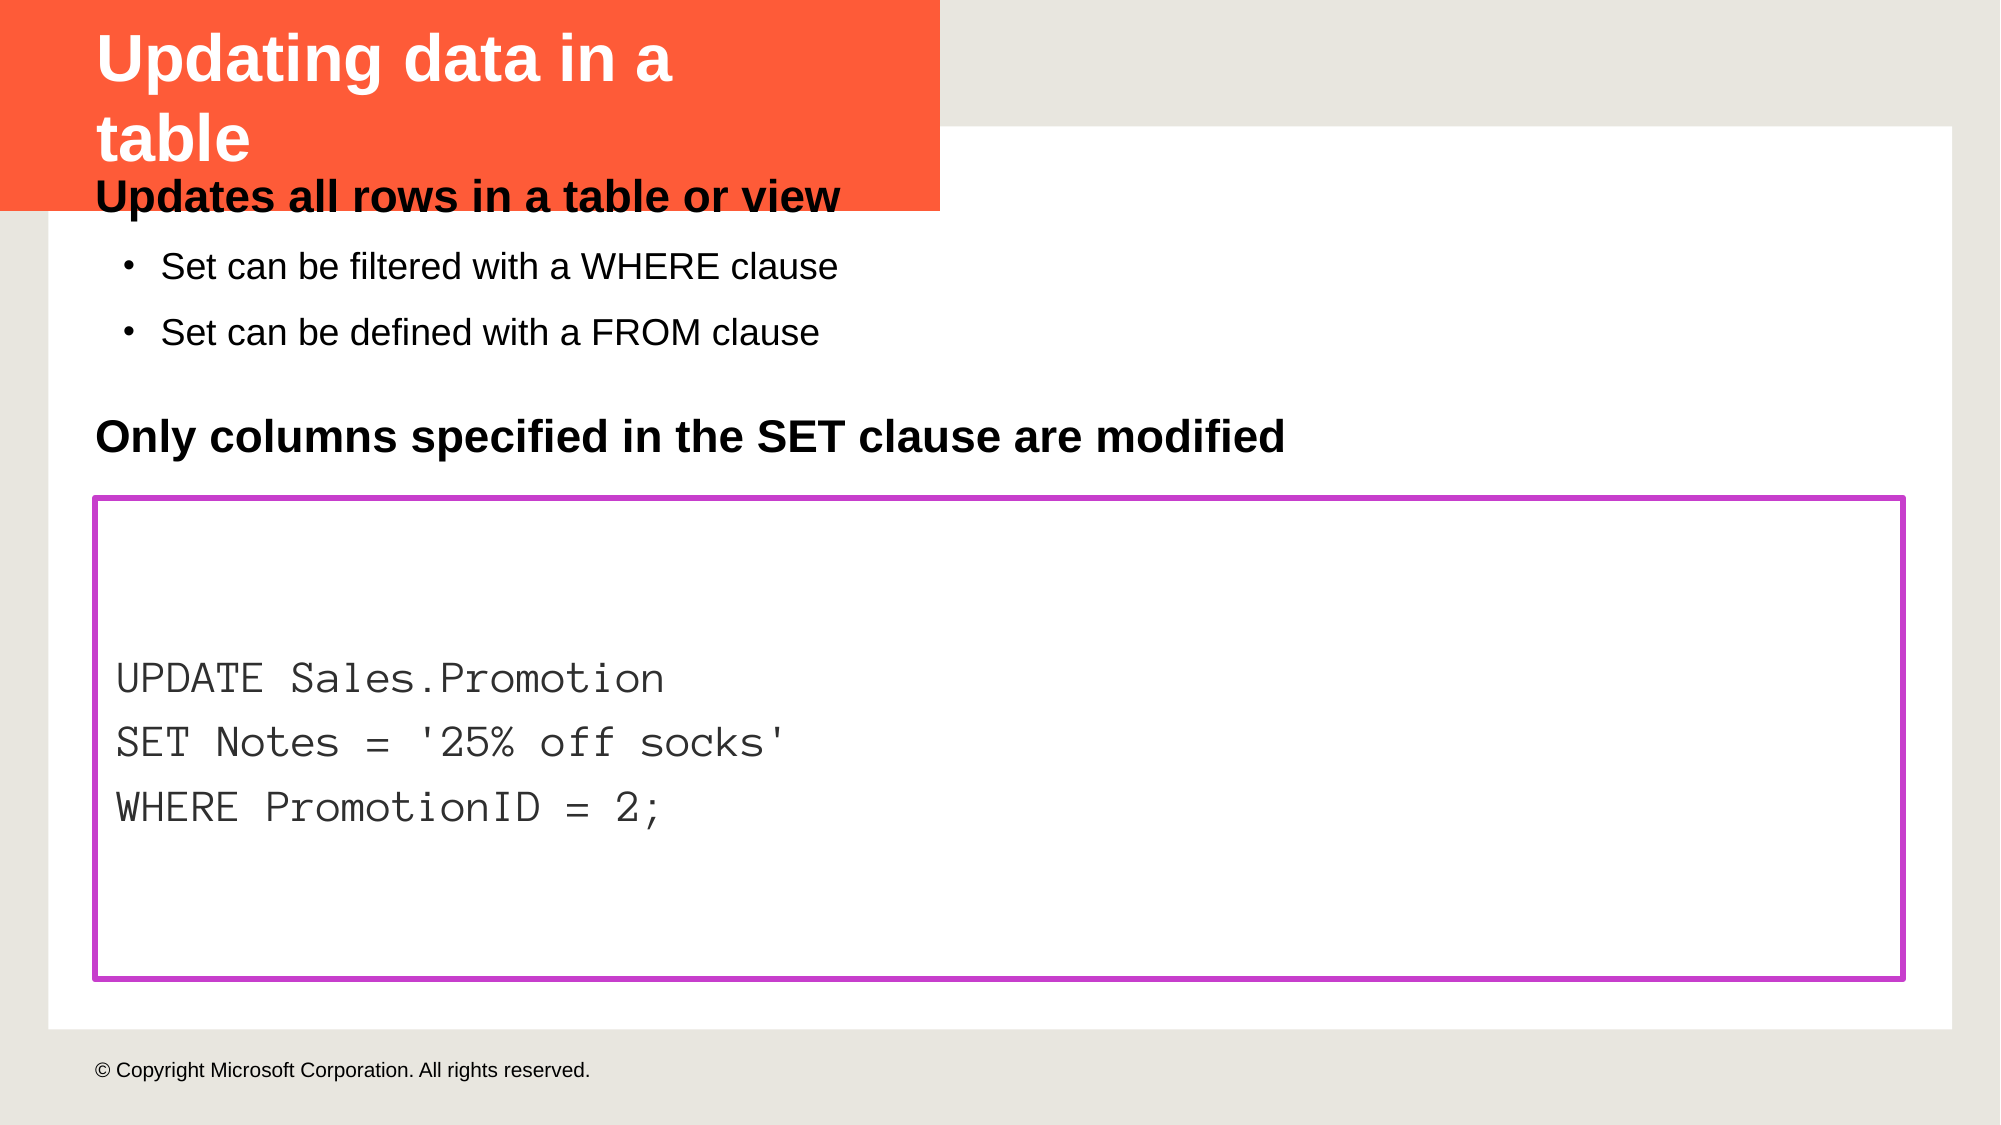

Updating data in a table
Updates all rows in a table or view
Set can be filtered with a WHERE clause
Set can be defined with a FROM clause
Only columns specified in the SET clause are modified
UPDATE Sales.Promotion
SET Notes = '25% off socks'
WHERE PromotionID = 2;